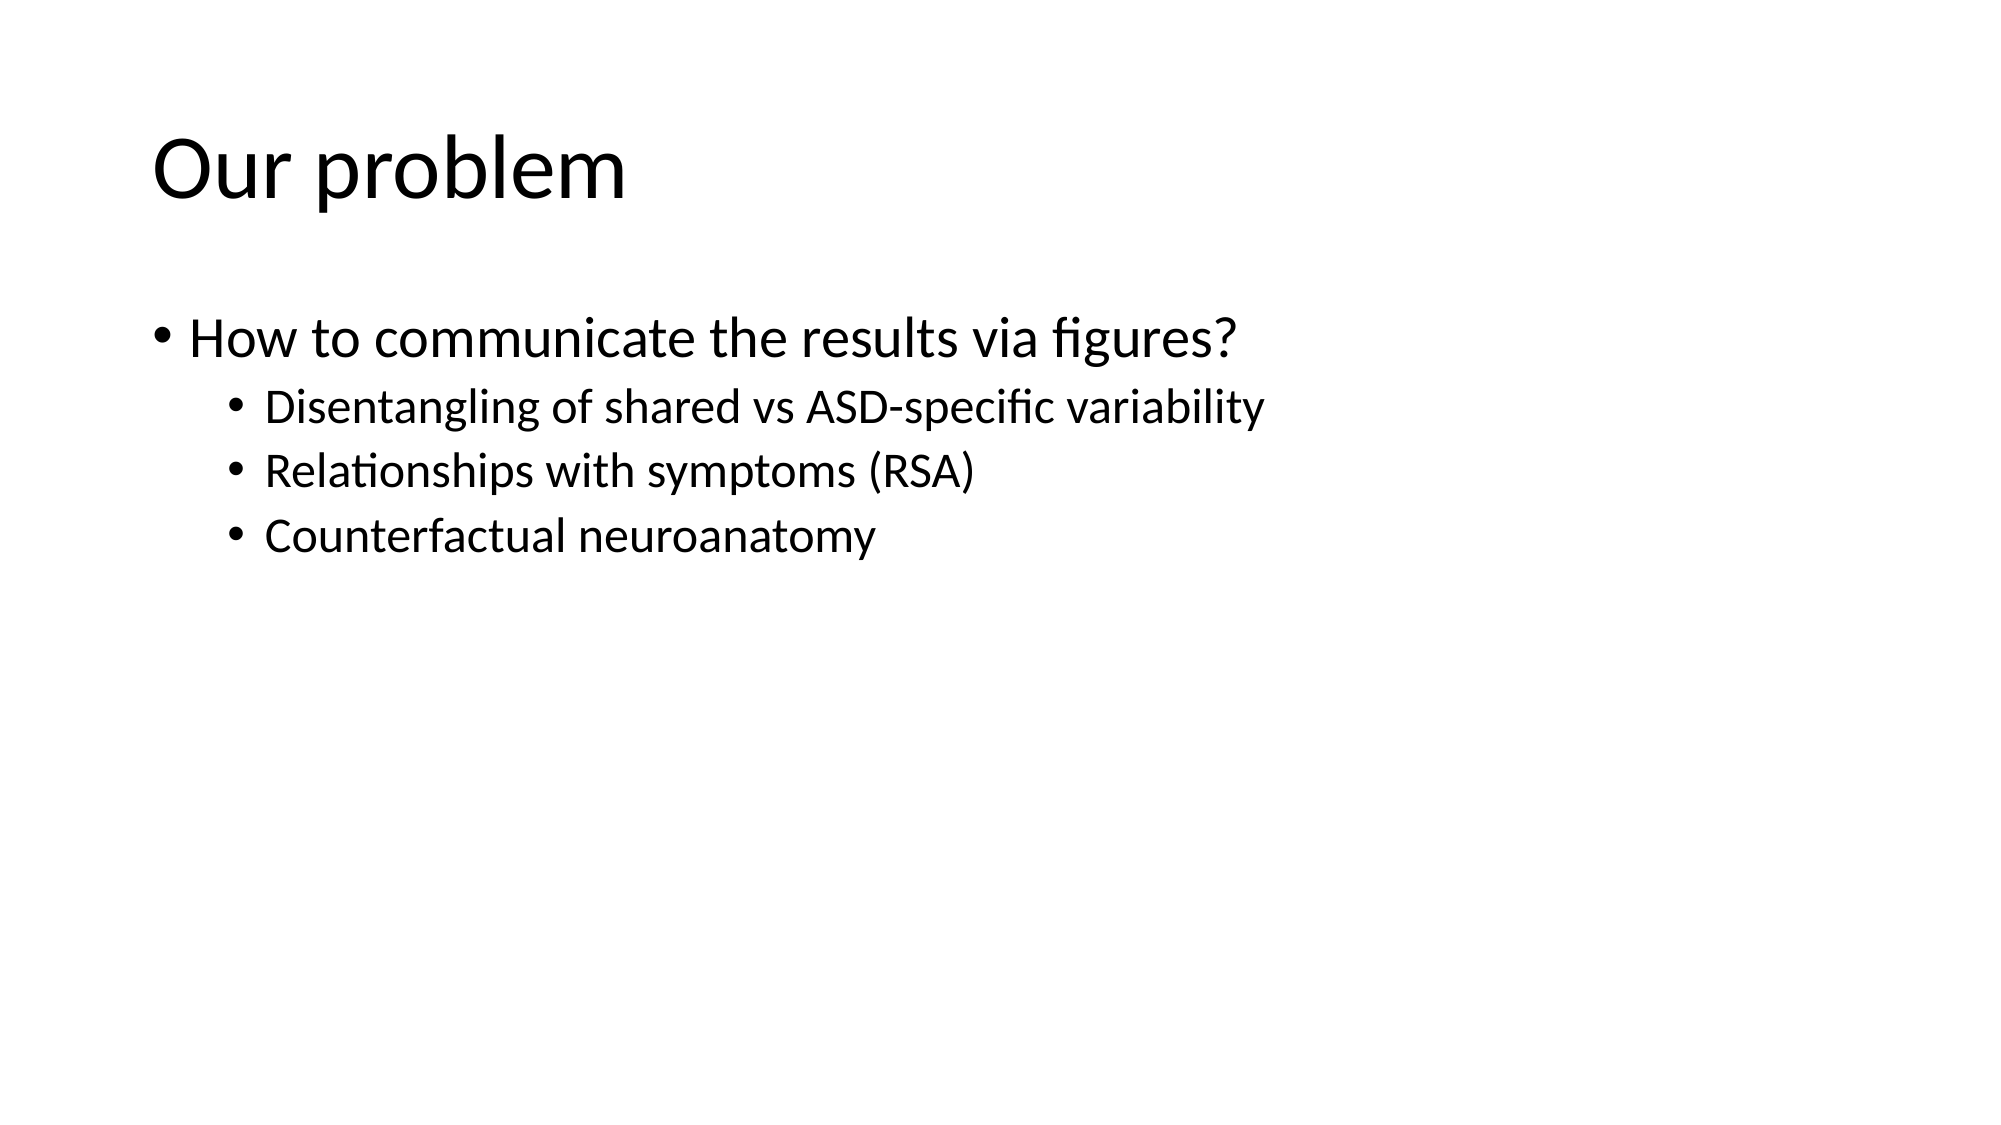

# Our problem
How to communicate the results via figures?
Disentangling of shared vs ASD-specific variability
Relationships with symptoms (RSA)
Counterfactual neuroanatomy